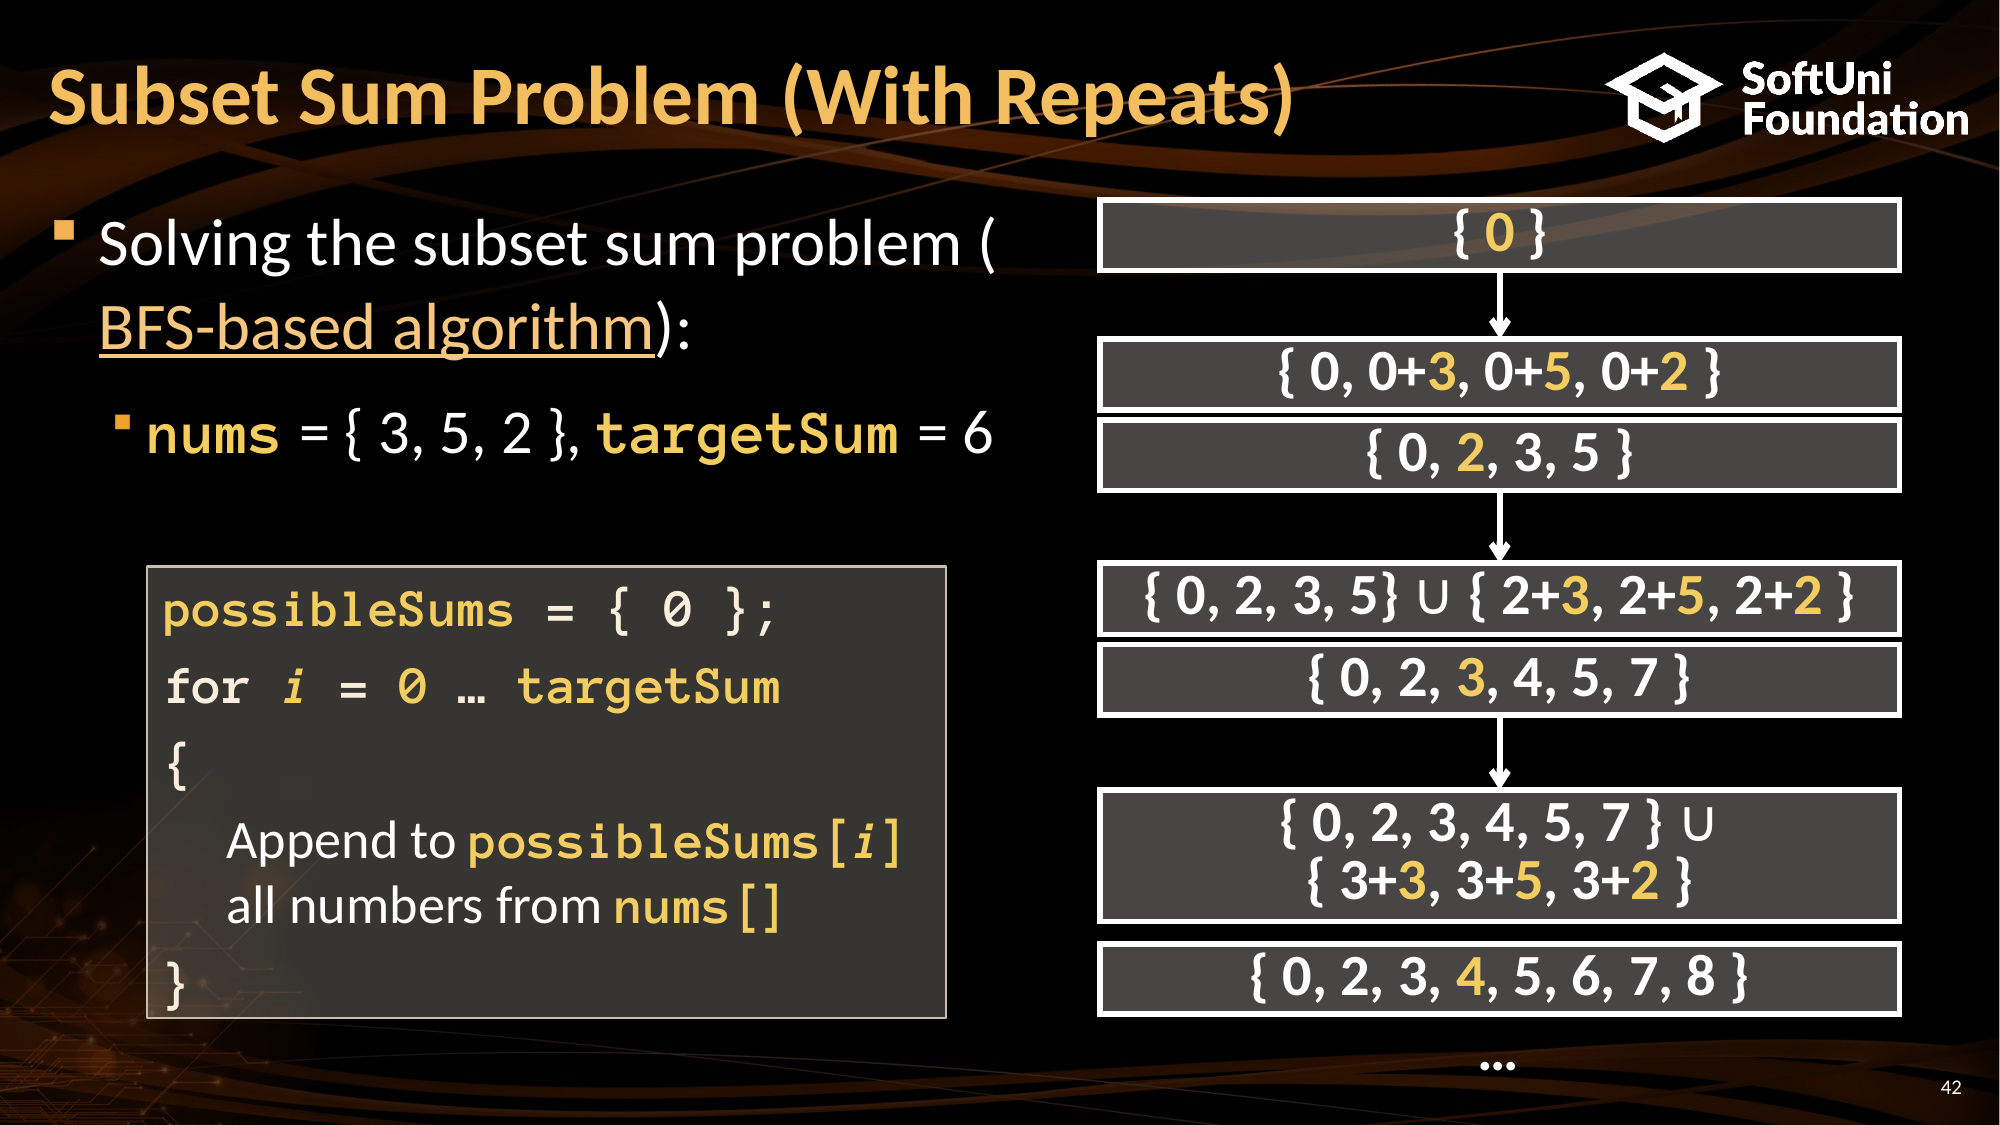

# Subset Sum Problem (With Repeats)
Solving the subset sum problem (BFS-based algorithm):
nums = { 3, 5, 2 }, targetSum = 6
| { 0 } |
| --- |
| { 0, 0+3, 0+5, 0+2 } |
| --- |
| { 0, 2, 3, 5 } |
| --- |
| { 0, 2, 3, 5} ∪ { 2+3, 2+5, 2+2 } |
| --- |
possibleSums = { 0 };
for i = 0 … targetSum
{
Append to possibleSums[i] all numbers from nums[]
}
| { 0, 2, 3, 4, 5, 7 } |
| --- |
| { 0, 2, 3, 4, 5, 7 } ∪ { 3+3, 3+5, 3+2 } |
| --- |
| { 0, 2, 3, 4, 5, 6, 7, 8 } |
| --- |
…
42